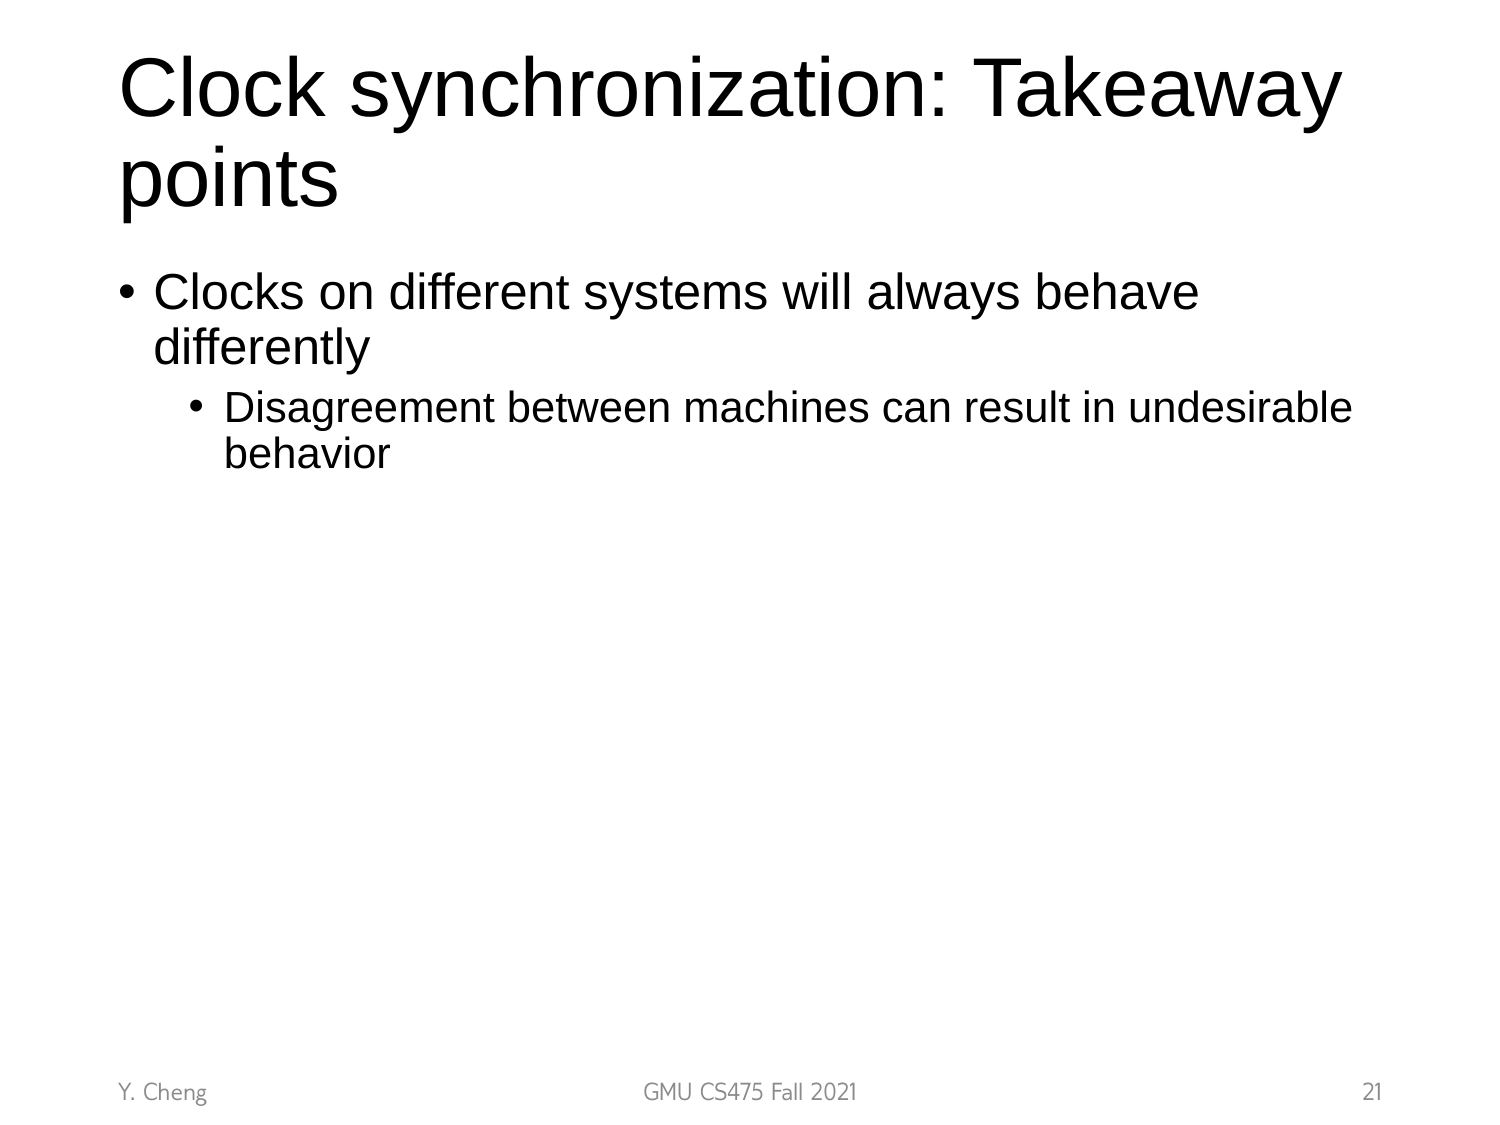

# Clock synchronization: Takeaway points
Clocks on different systems will always behave differently
Disagreement between machines can result in undesirable behavior

Y. Cheng
GMU CS475 Fall 2021
21